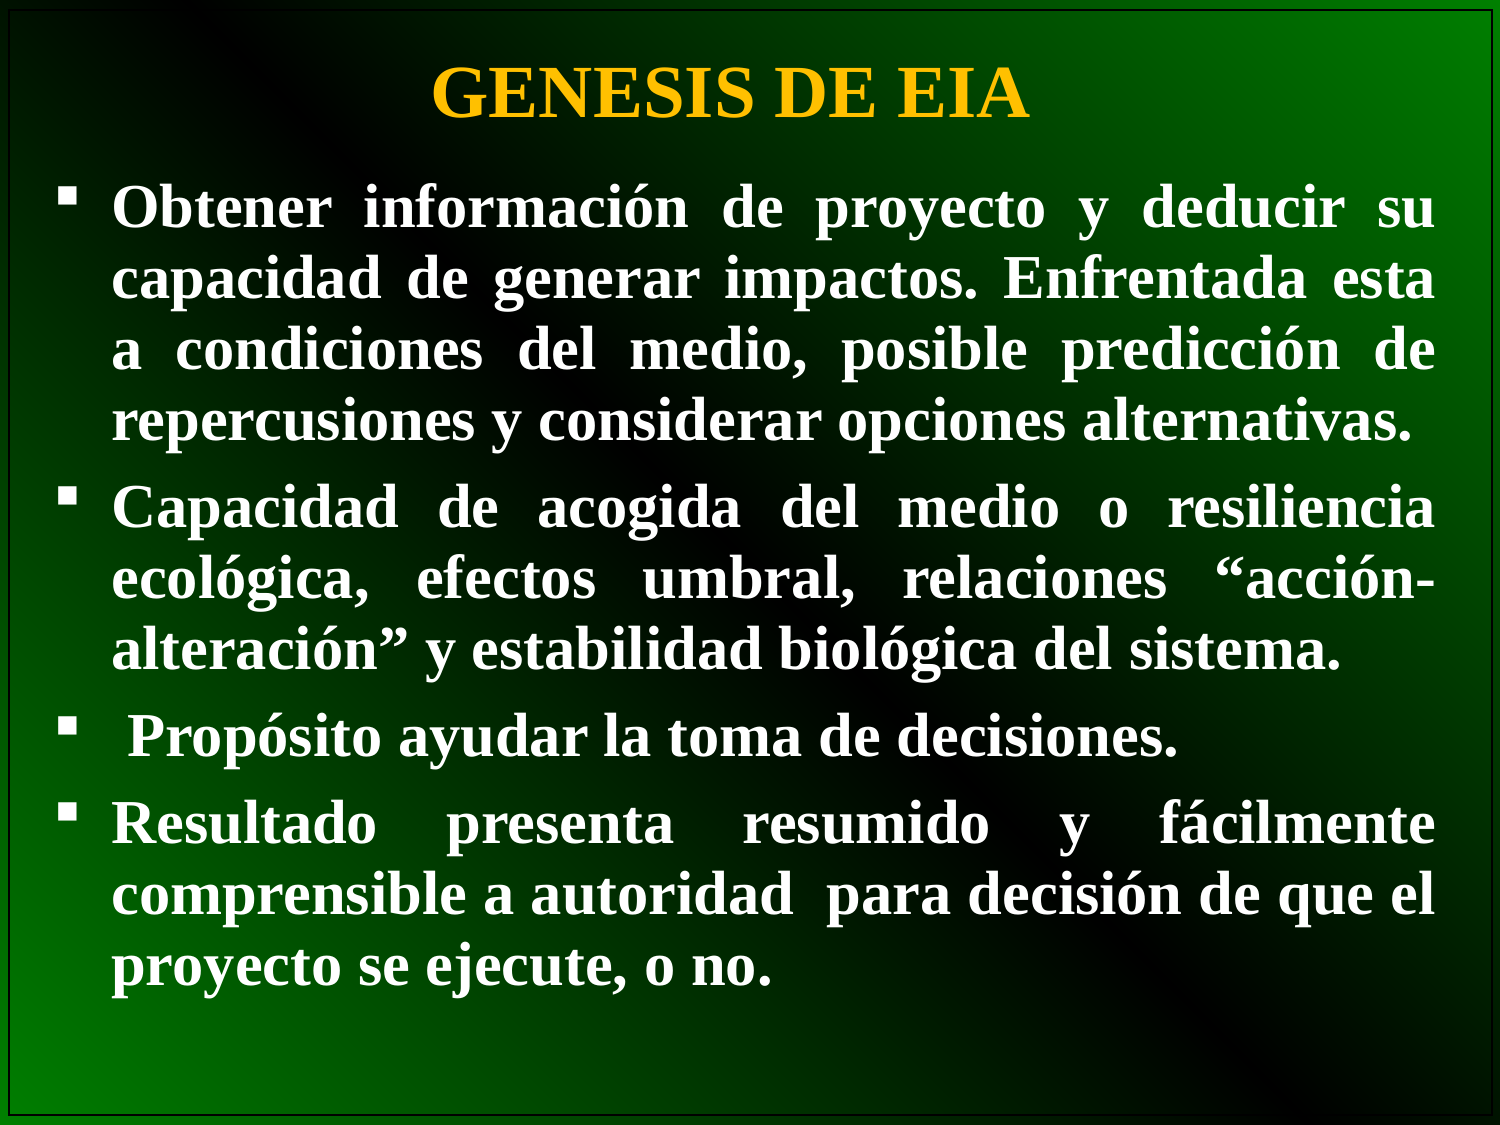

GENESIS DE EIA
Obtener información de proyecto y deducir su capacidad de generar impactos. Enfrentada esta a condiciones del medio, posible predicción de repercusiones y considerar opciones alternativas.
Capacidad de acogida del medio o resiliencia ecológica, efectos umbral, relaciones “acción-alteración” y estabilidad biológica del sistema.
 Propósito ayudar la toma de decisiones.
Resultado presenta resumido y fácilmente comprensible a autoridad  para decisión de que el proyecto se ejecute, o no.